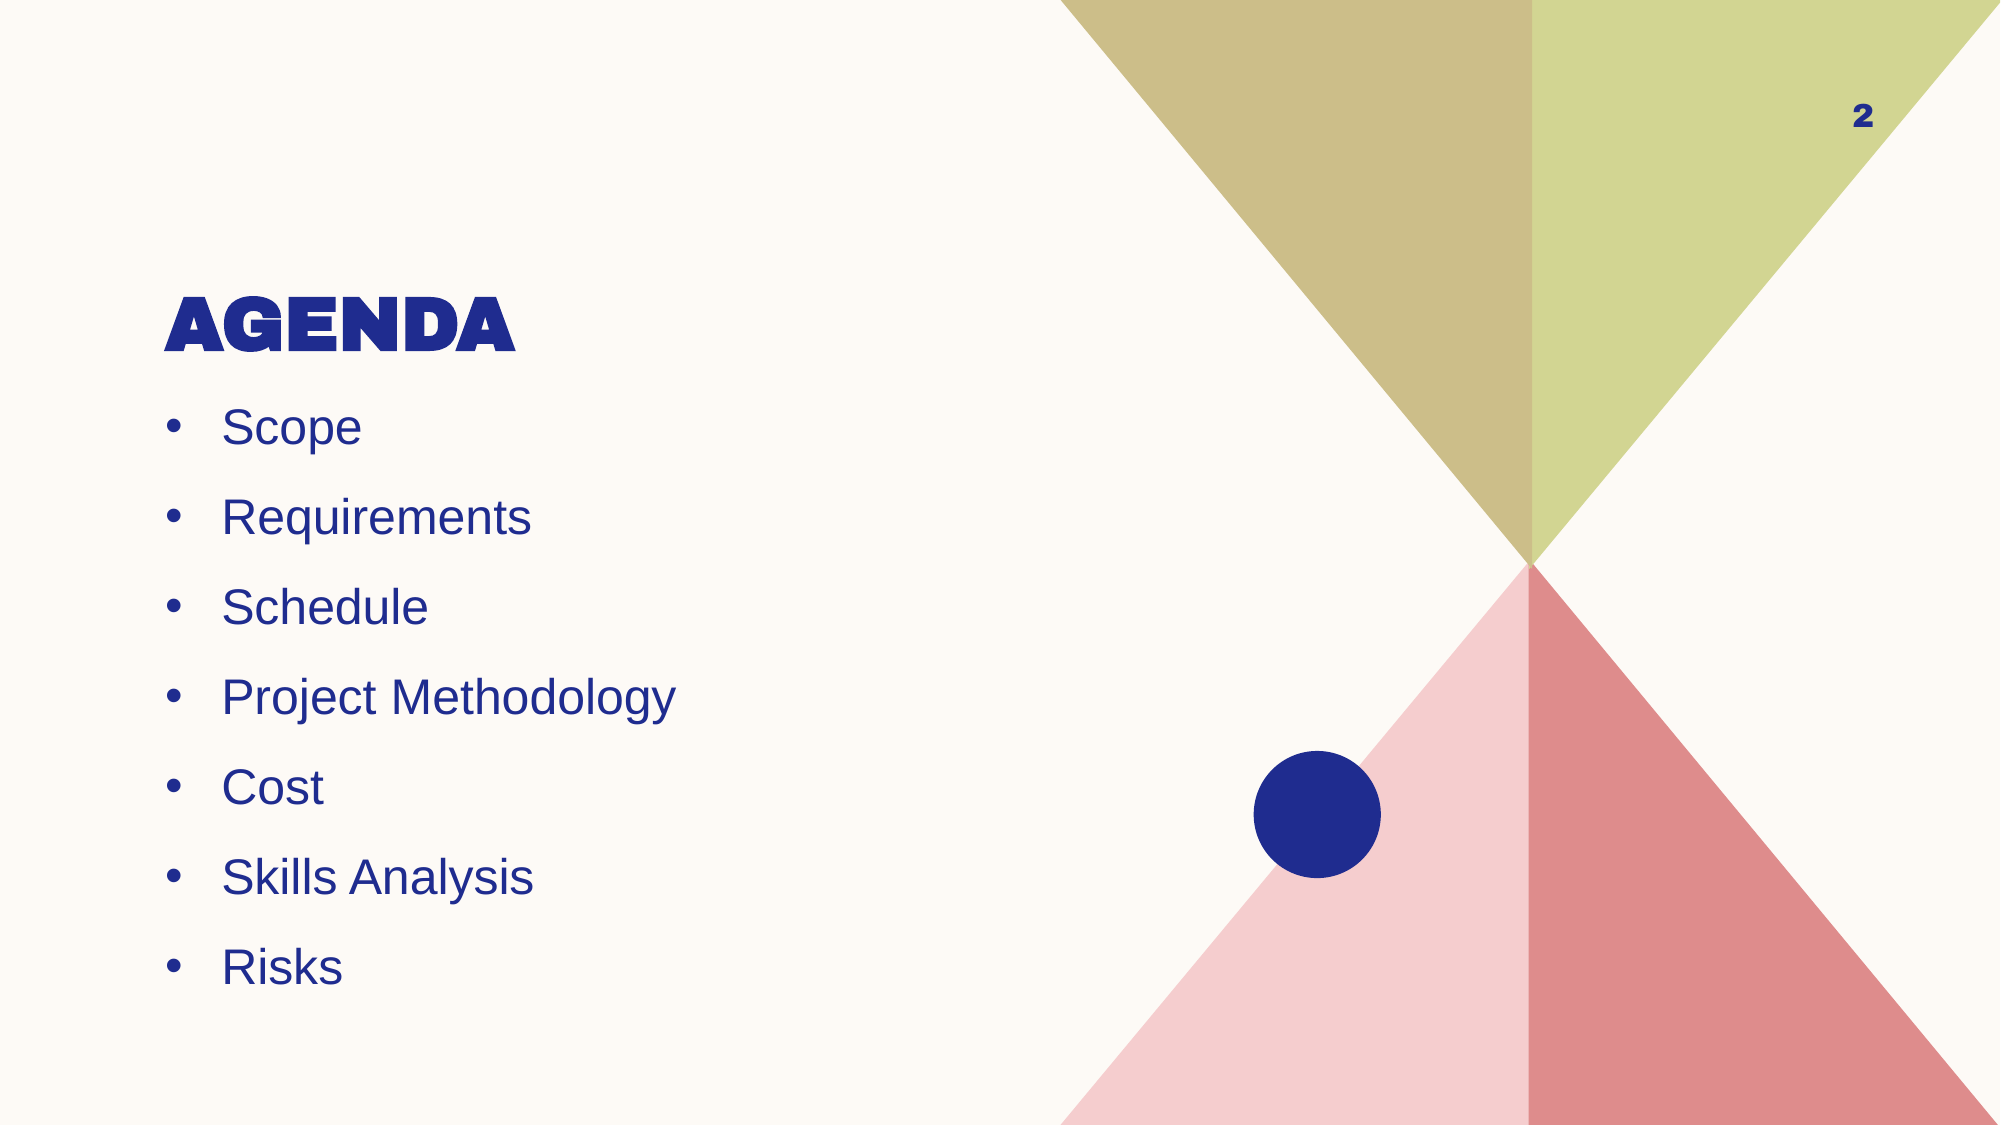

2
# agenda
Scope
Requirements
Schedule
Project Methodology
Cost
Skills Analysis
Risks